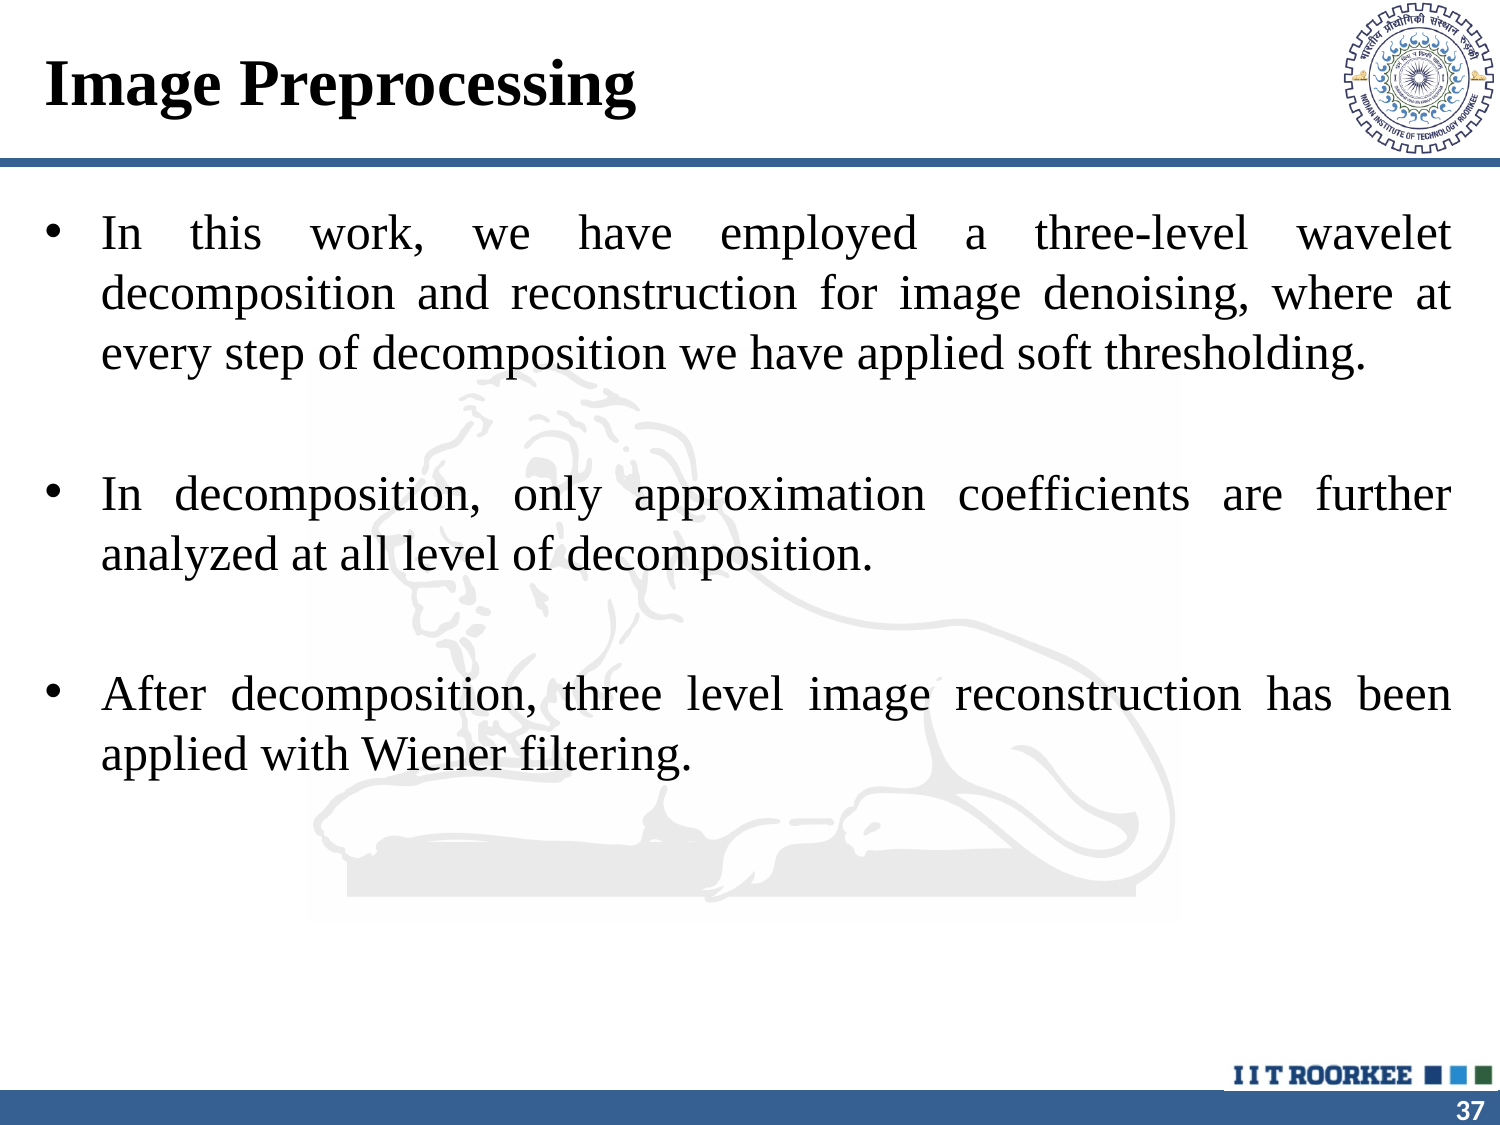

# Image Preprocessing
In this work, we have employed a three-level wavelet decomposition and reconstruction for image denoising, where at every step of decomposition we have applied soft thresholding.

In decomposition, only approximation coefficients are further analyzed at all level of decomposition.

After decomposition, three level image reconstruction has been applied with Wiener filtering.